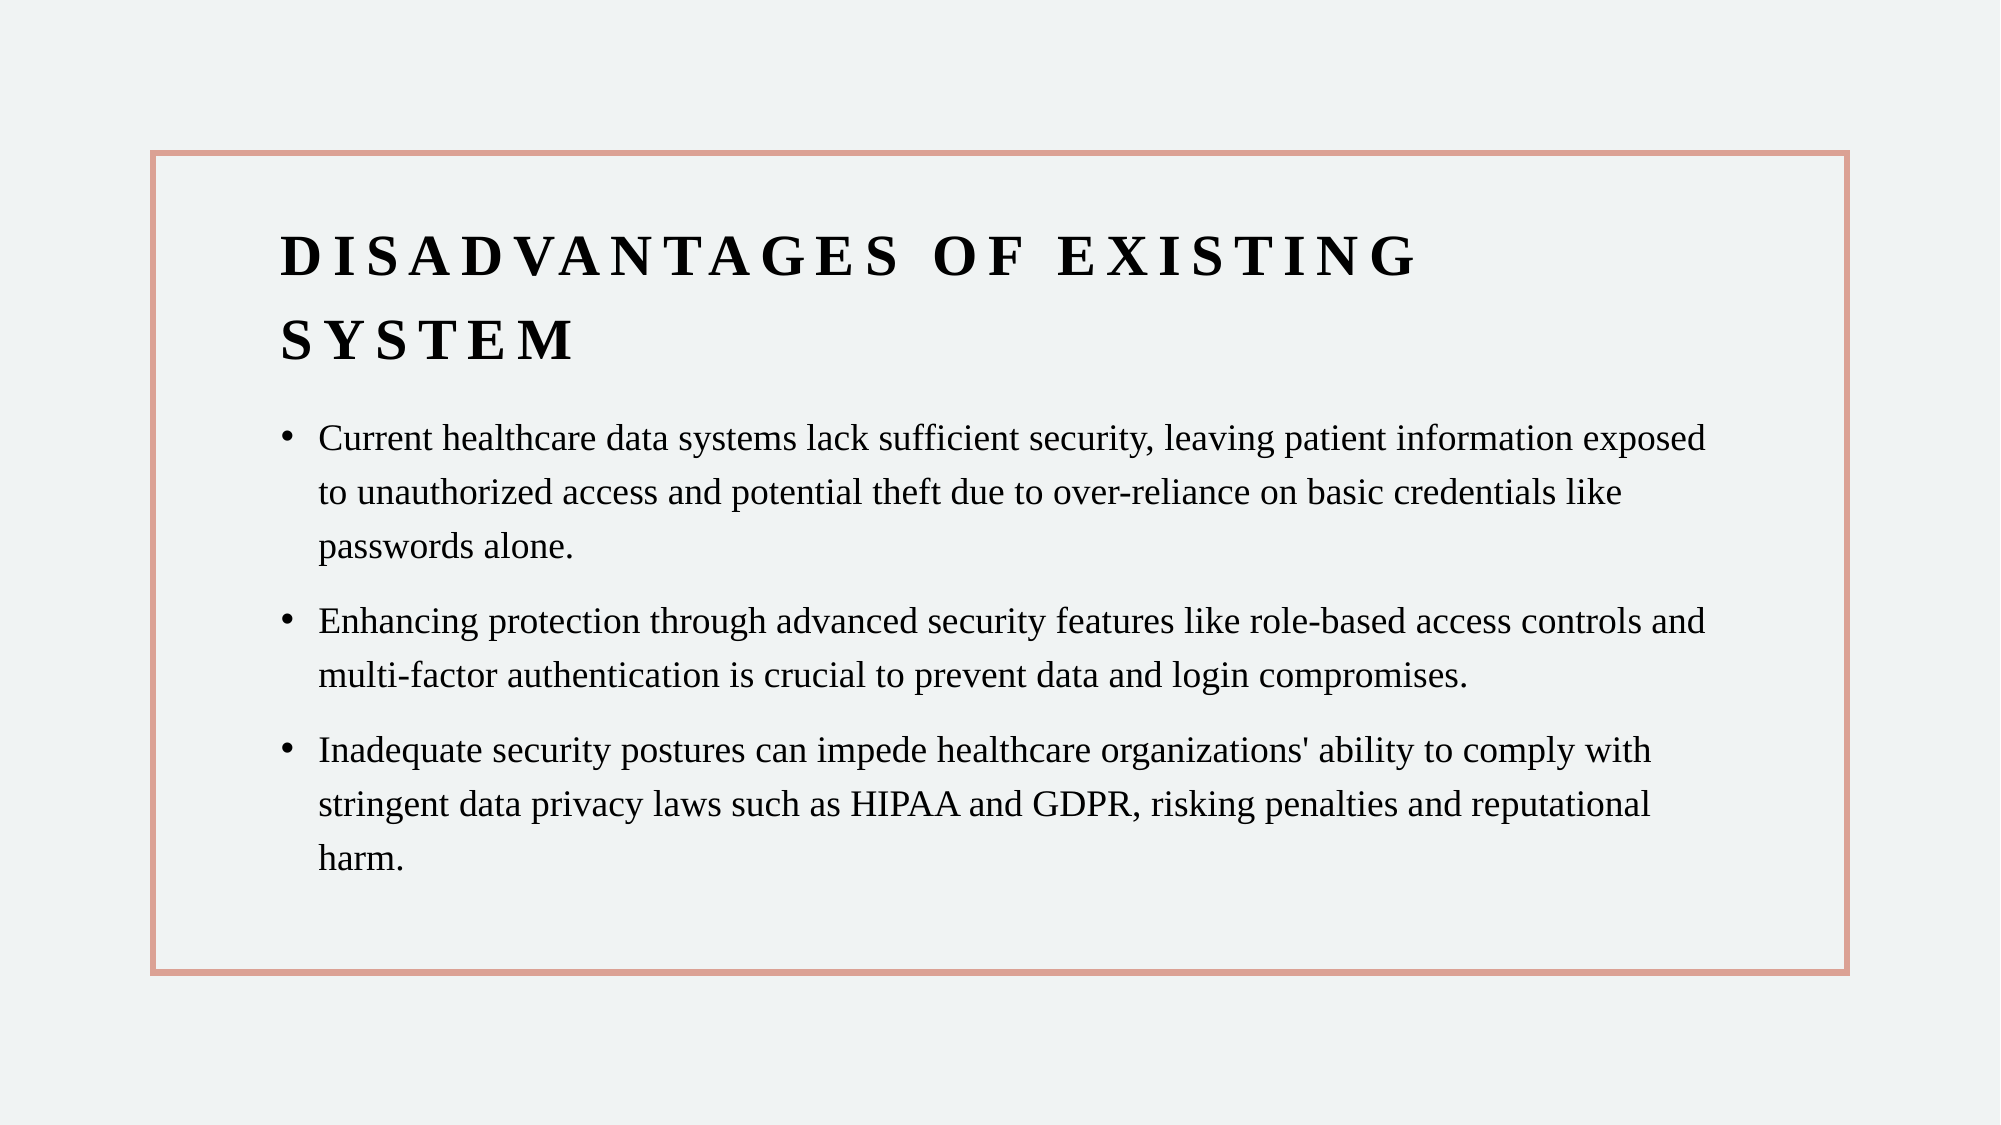

# DISADVANTAGES OF EXISTING SYSTEM
Current healthcare data systems lack sufficient security, leaving patient information exposed to unauthorized access and potential theft due to over-reliance on basic credentials like passwords alone.
Enhancing protection through advanced security features like role-based access controls and multi-factor authentication is crucial to prevent data and login compromises.
Inadequate security postures can impede healthcare organizations' ability to comply with stringent data privacy laws such as HIPAA and GDPR, risking penalties and reputational harm.